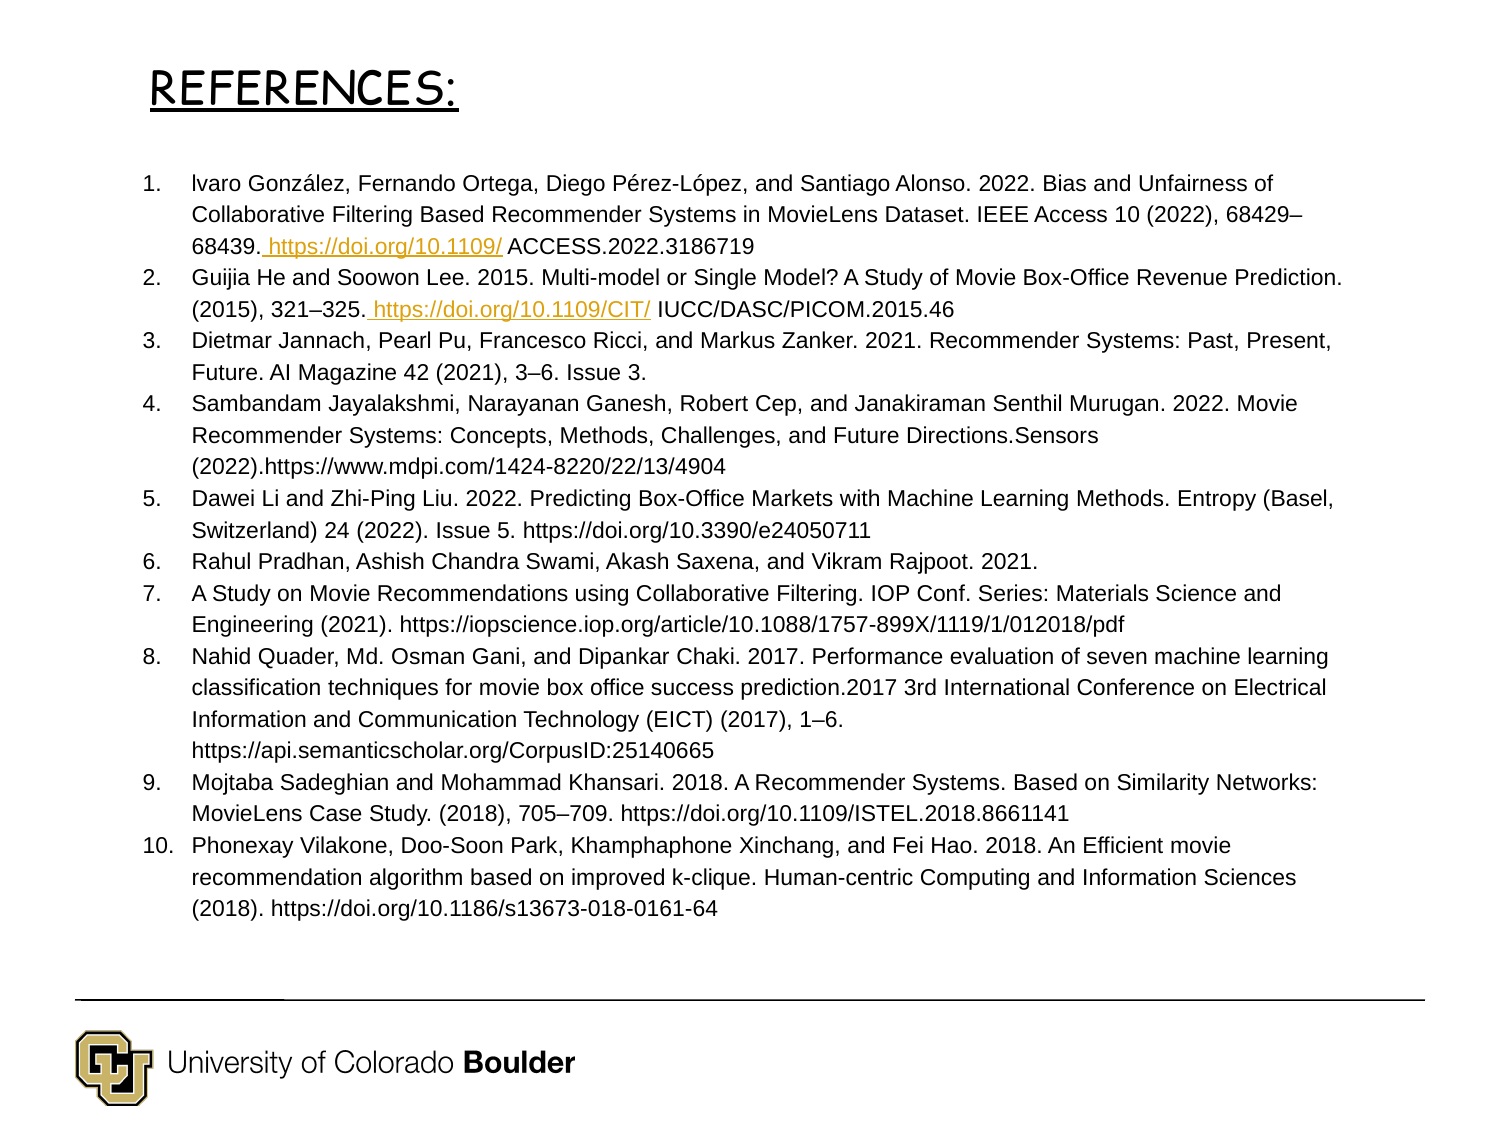

REFERENCES:
lvaro González, Fernando Ortega, Diego Pérez-López, and Santiago Alonso. 2022. Bias and Unfairness of Collaborative Filtering Based Recommender Systems in MovieLens Dataset. IEEE Access 10 (2022), 68429–68439. https://doi.org/10.1109/ ACCESS.2022.3186719
Guijia He and Soowon Lee. 2015. Multi-model or Single Model? A Study of Movie Box-Office Revenue Prediction. (2015), 321–325. https://doi.org/10.1109/CIT/ IUCC/DASC/PICOM.2015.46
Dietmar Jannach, Pearl Pu, Francesco Ricci, and Markus Zanker. 2021. Recommender Systems: Past, Present, Future. AI Magazine 42 (2021), 3–6. Issue 3.
Sambandam Jayalakshmi, Narayanan Ganesh, Robert Cep, and Janakiraman Senthil Murugan. 2022. Movie Recommender Systems: Concepts, Methods, Challenges, and Future Directions.Sensors (2022).https://www.mdpi.com/1424-8220/22/13/4904
Dawei Li and Zhi-Ping Liu. 2022. Predicting Box-Office Markets with Machine Learning Methods. Entropy (Basel, Switzerland) 24 (2022). Issue 5. https://doi.org/10.3390/e24050711
Rahul Pradhan, Ashish Chandra Swami, Akash Saxena, and Vikram Rajpoot. 2021.
A Study on Movie Recommendations using Collaborative Filtering. IOP Conf. Series: Materials Science and Engineering (2021). https://iopscience.iop.org/article/10.1088/1757-899X/1119/1/012018/pdf
Nahid Quader, Md. Osman Gani, and Dipankar Chaki. 2017. Performance evaluation of seven machine learning classification techniques for movie box office success prediction.2017 3rd International Conference on Electrical Information and Communication Technology (EICT) (2017), 1–6. https://api.semanticscholar.org/CorpusID:25140665
Mojtaba Sadeghian and Mohammad Khansari. 2018. A Recommender Systems. Based on Similarity Networks: MovieLens Case Study. (2018), 705–709. https://doi.org/10.1109/ISTEL.2018.8661141
Phonexay Vilakone, Doo-Soon Park, Khamphaphone Xinchang, and Fei Hao. 2018. An Efficient movie recommendation algorithm based on improved k-clique. Human-centric Computing and Information Sciences (2018). https://doi.org/10.1186/s13673-018-0161-64